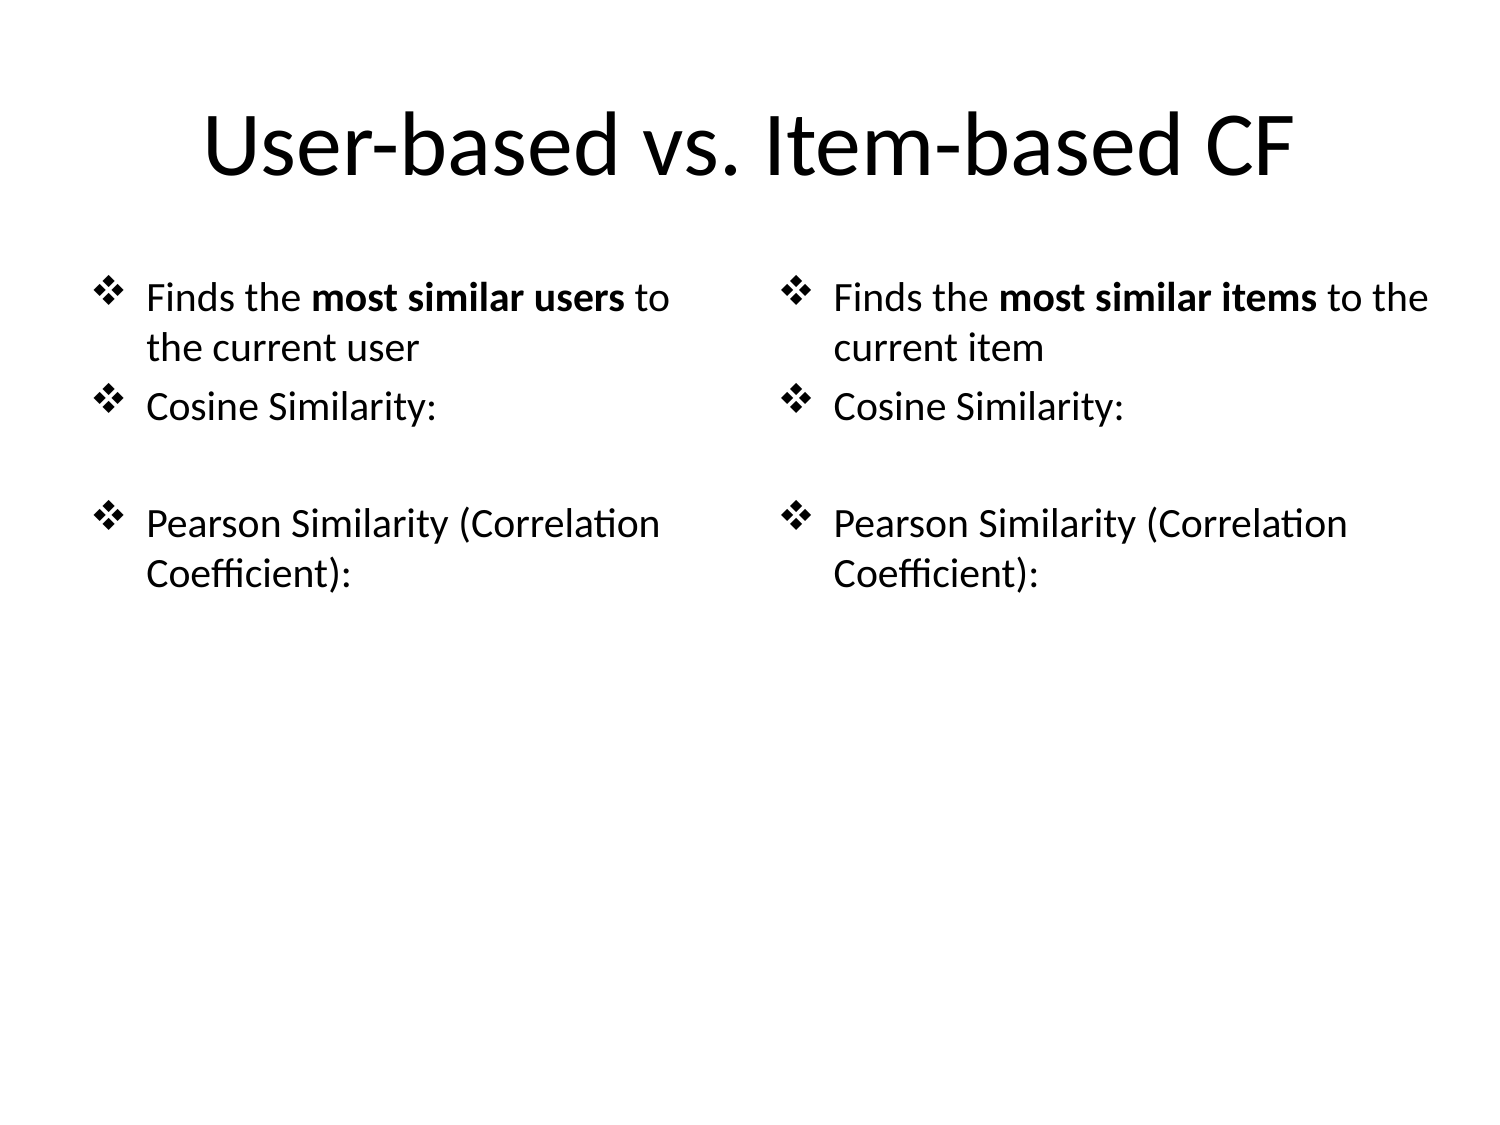

# User-based vs. Item-based CF
Finds the most similar users to the current user
Cosine Similarity:

Pearson Similarity (Correlation Coefficient):

Finds the most similar items to the current item
Cosine Similarity:

Pearson Similarity (Correlation Coefficient):